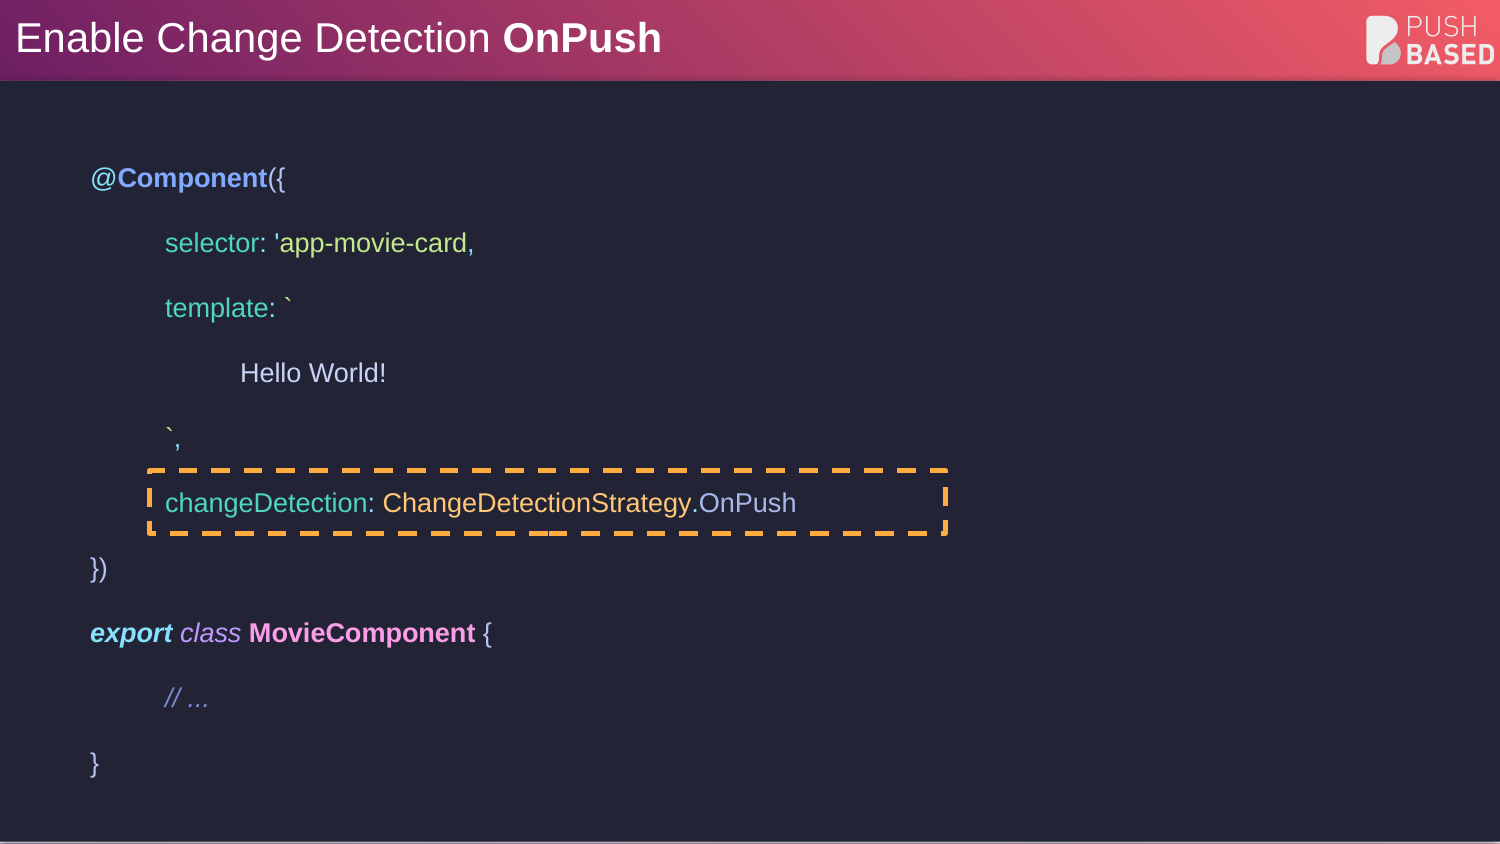

# Enable Change Detection OnPush

@Component({
selector: 'app-movie-card,
template: `
Hello World!
`,
changeDetection: ChangeDetectionStrategy.OnPush
})
export class MovieComponent {
// ...
}